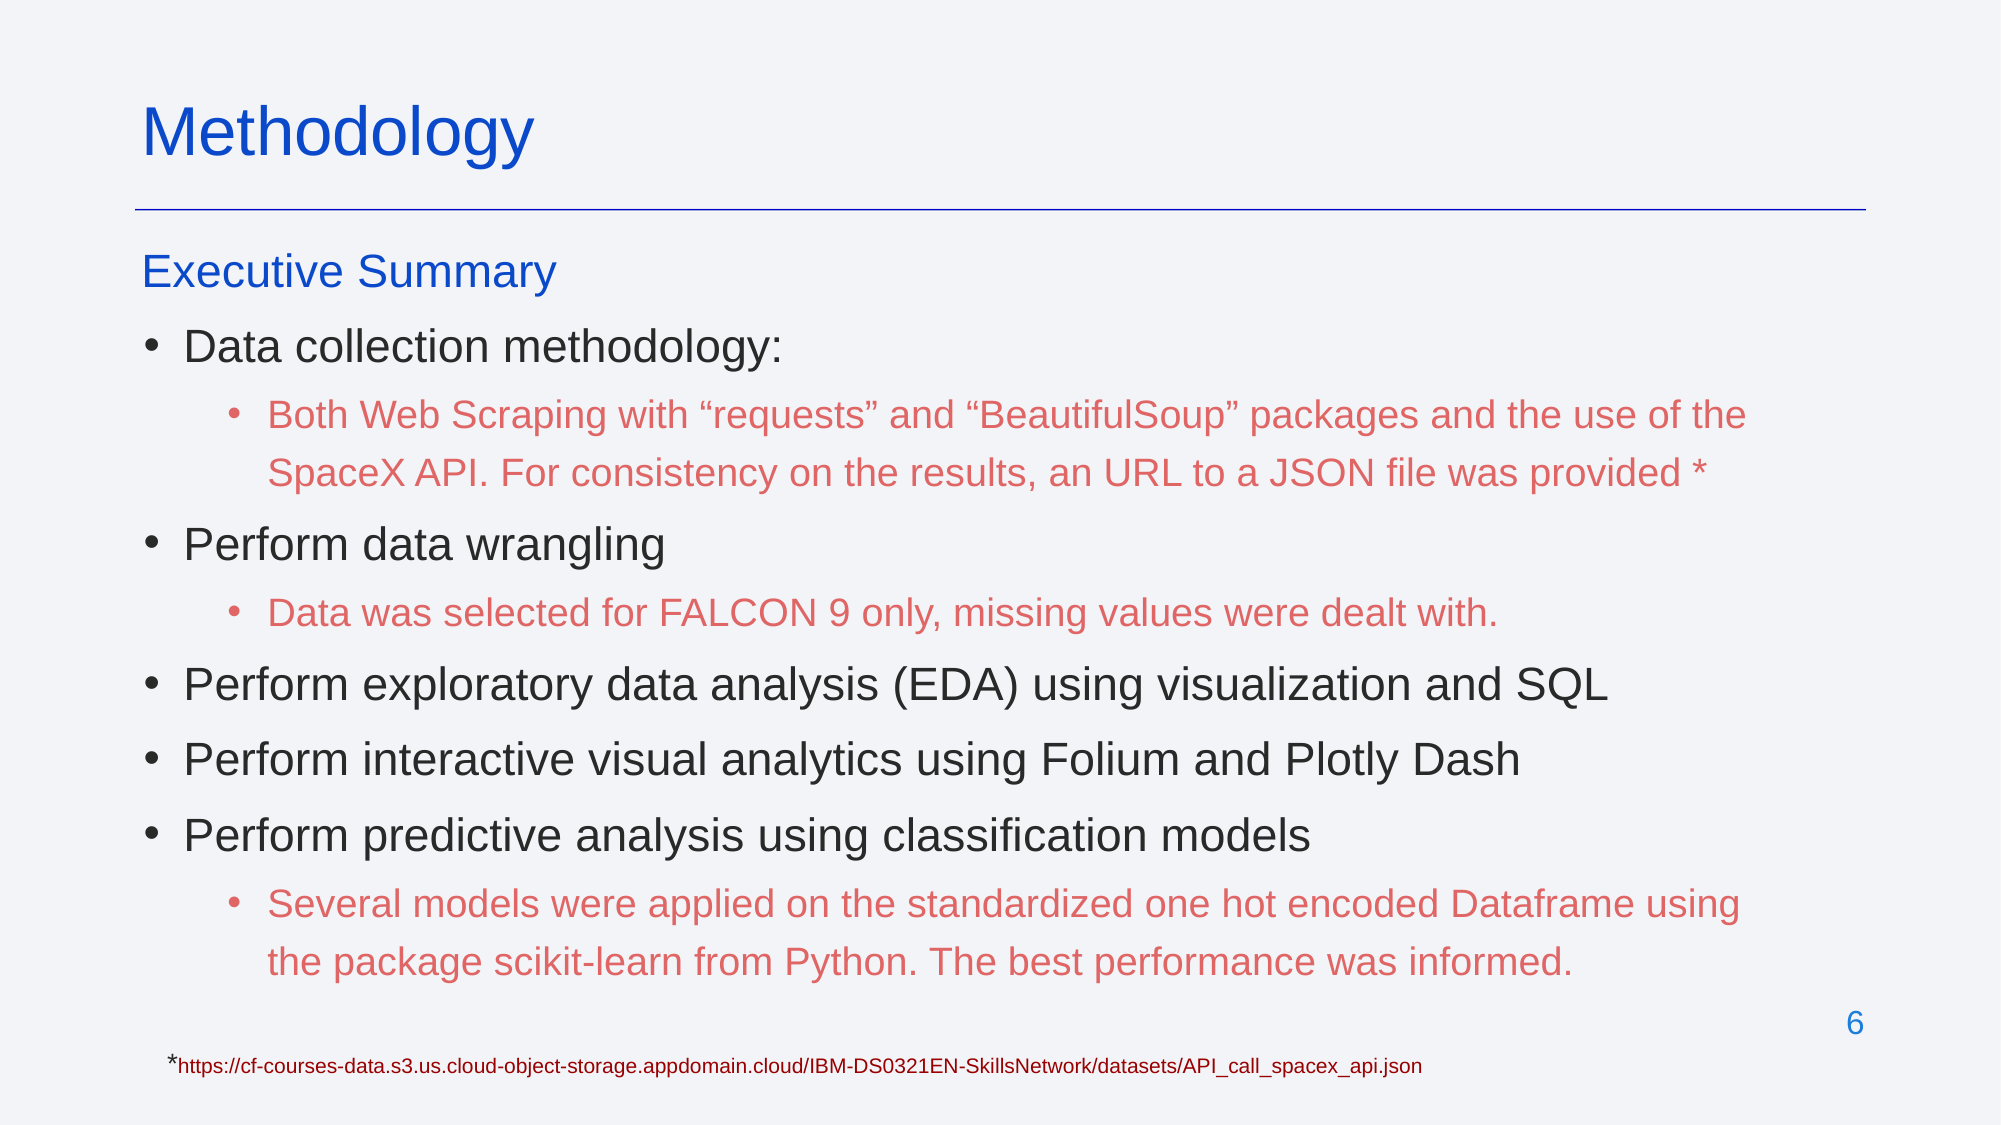

Methodology
Executive Summary
Data collection methodology:
Both Web Scraping with “requests” and “BeautifulSoup” packages and the use of the SpaceX API. For consistency on the results, an URL to a JSON file was provided *
Perform data wrangling
Data was selected for FALCON 9 only, missing values were dealt with.
Perform exploratory data analysis (EDA) using visualization and SQL
Perform interactive visual analytics using Folium and Plotly Dash
Perform predictive analysis using classification models
Several models were applied on the standardized one hot encoded Dataframe using the package scikit-learn from Python. The best performance was informed.

*https://cf-courses-data.s3.us.cloud-object-storage.appdomain.cloud/IBM-DS0321EN-SkillsNetwork/datasets/API_call_spacex_api.json

6